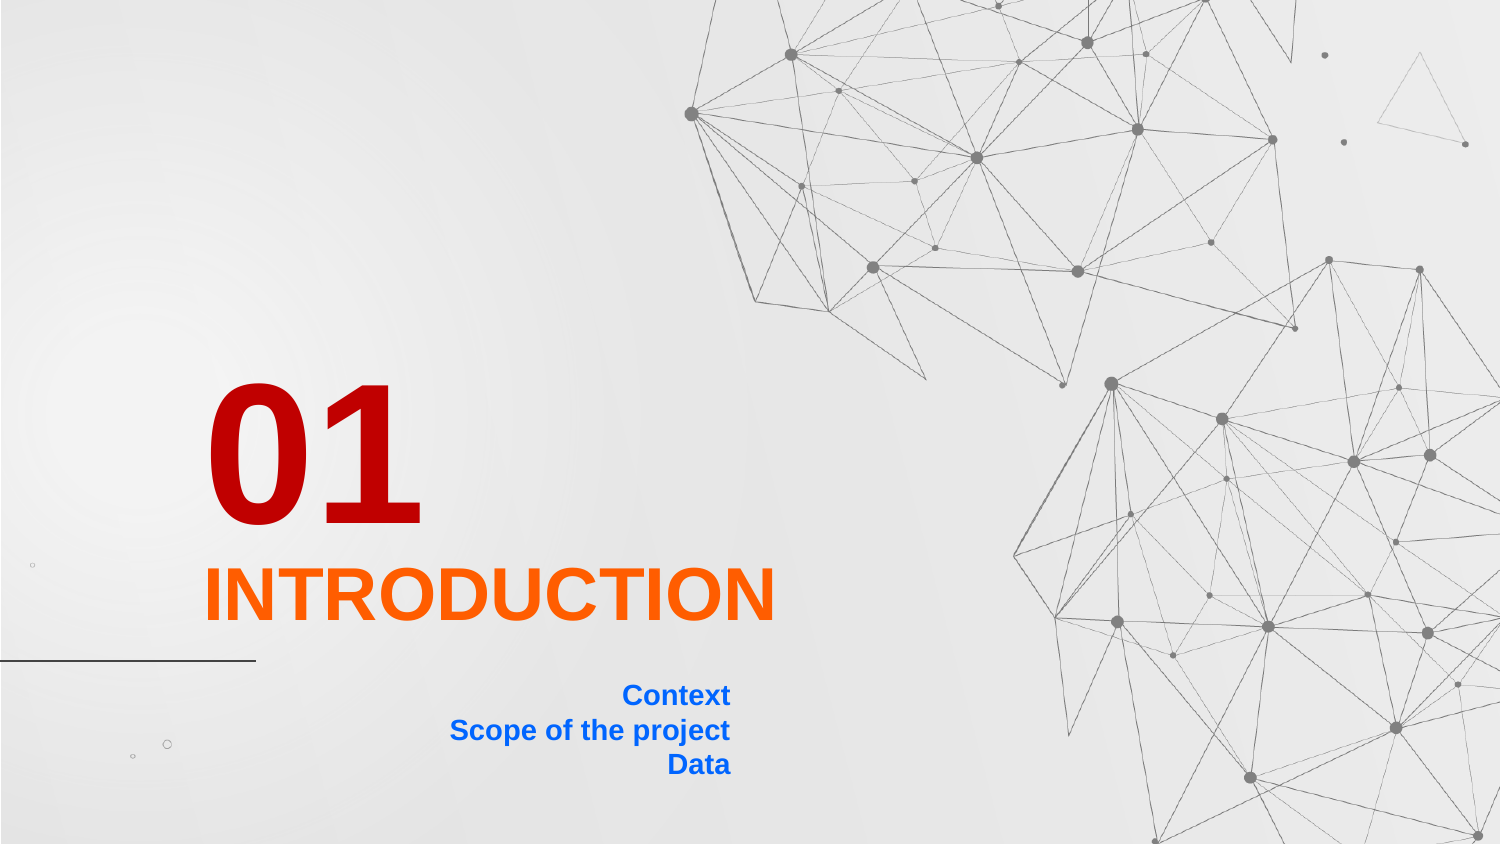

01
# INTRODUCTION
Context
Scope of the project
Data